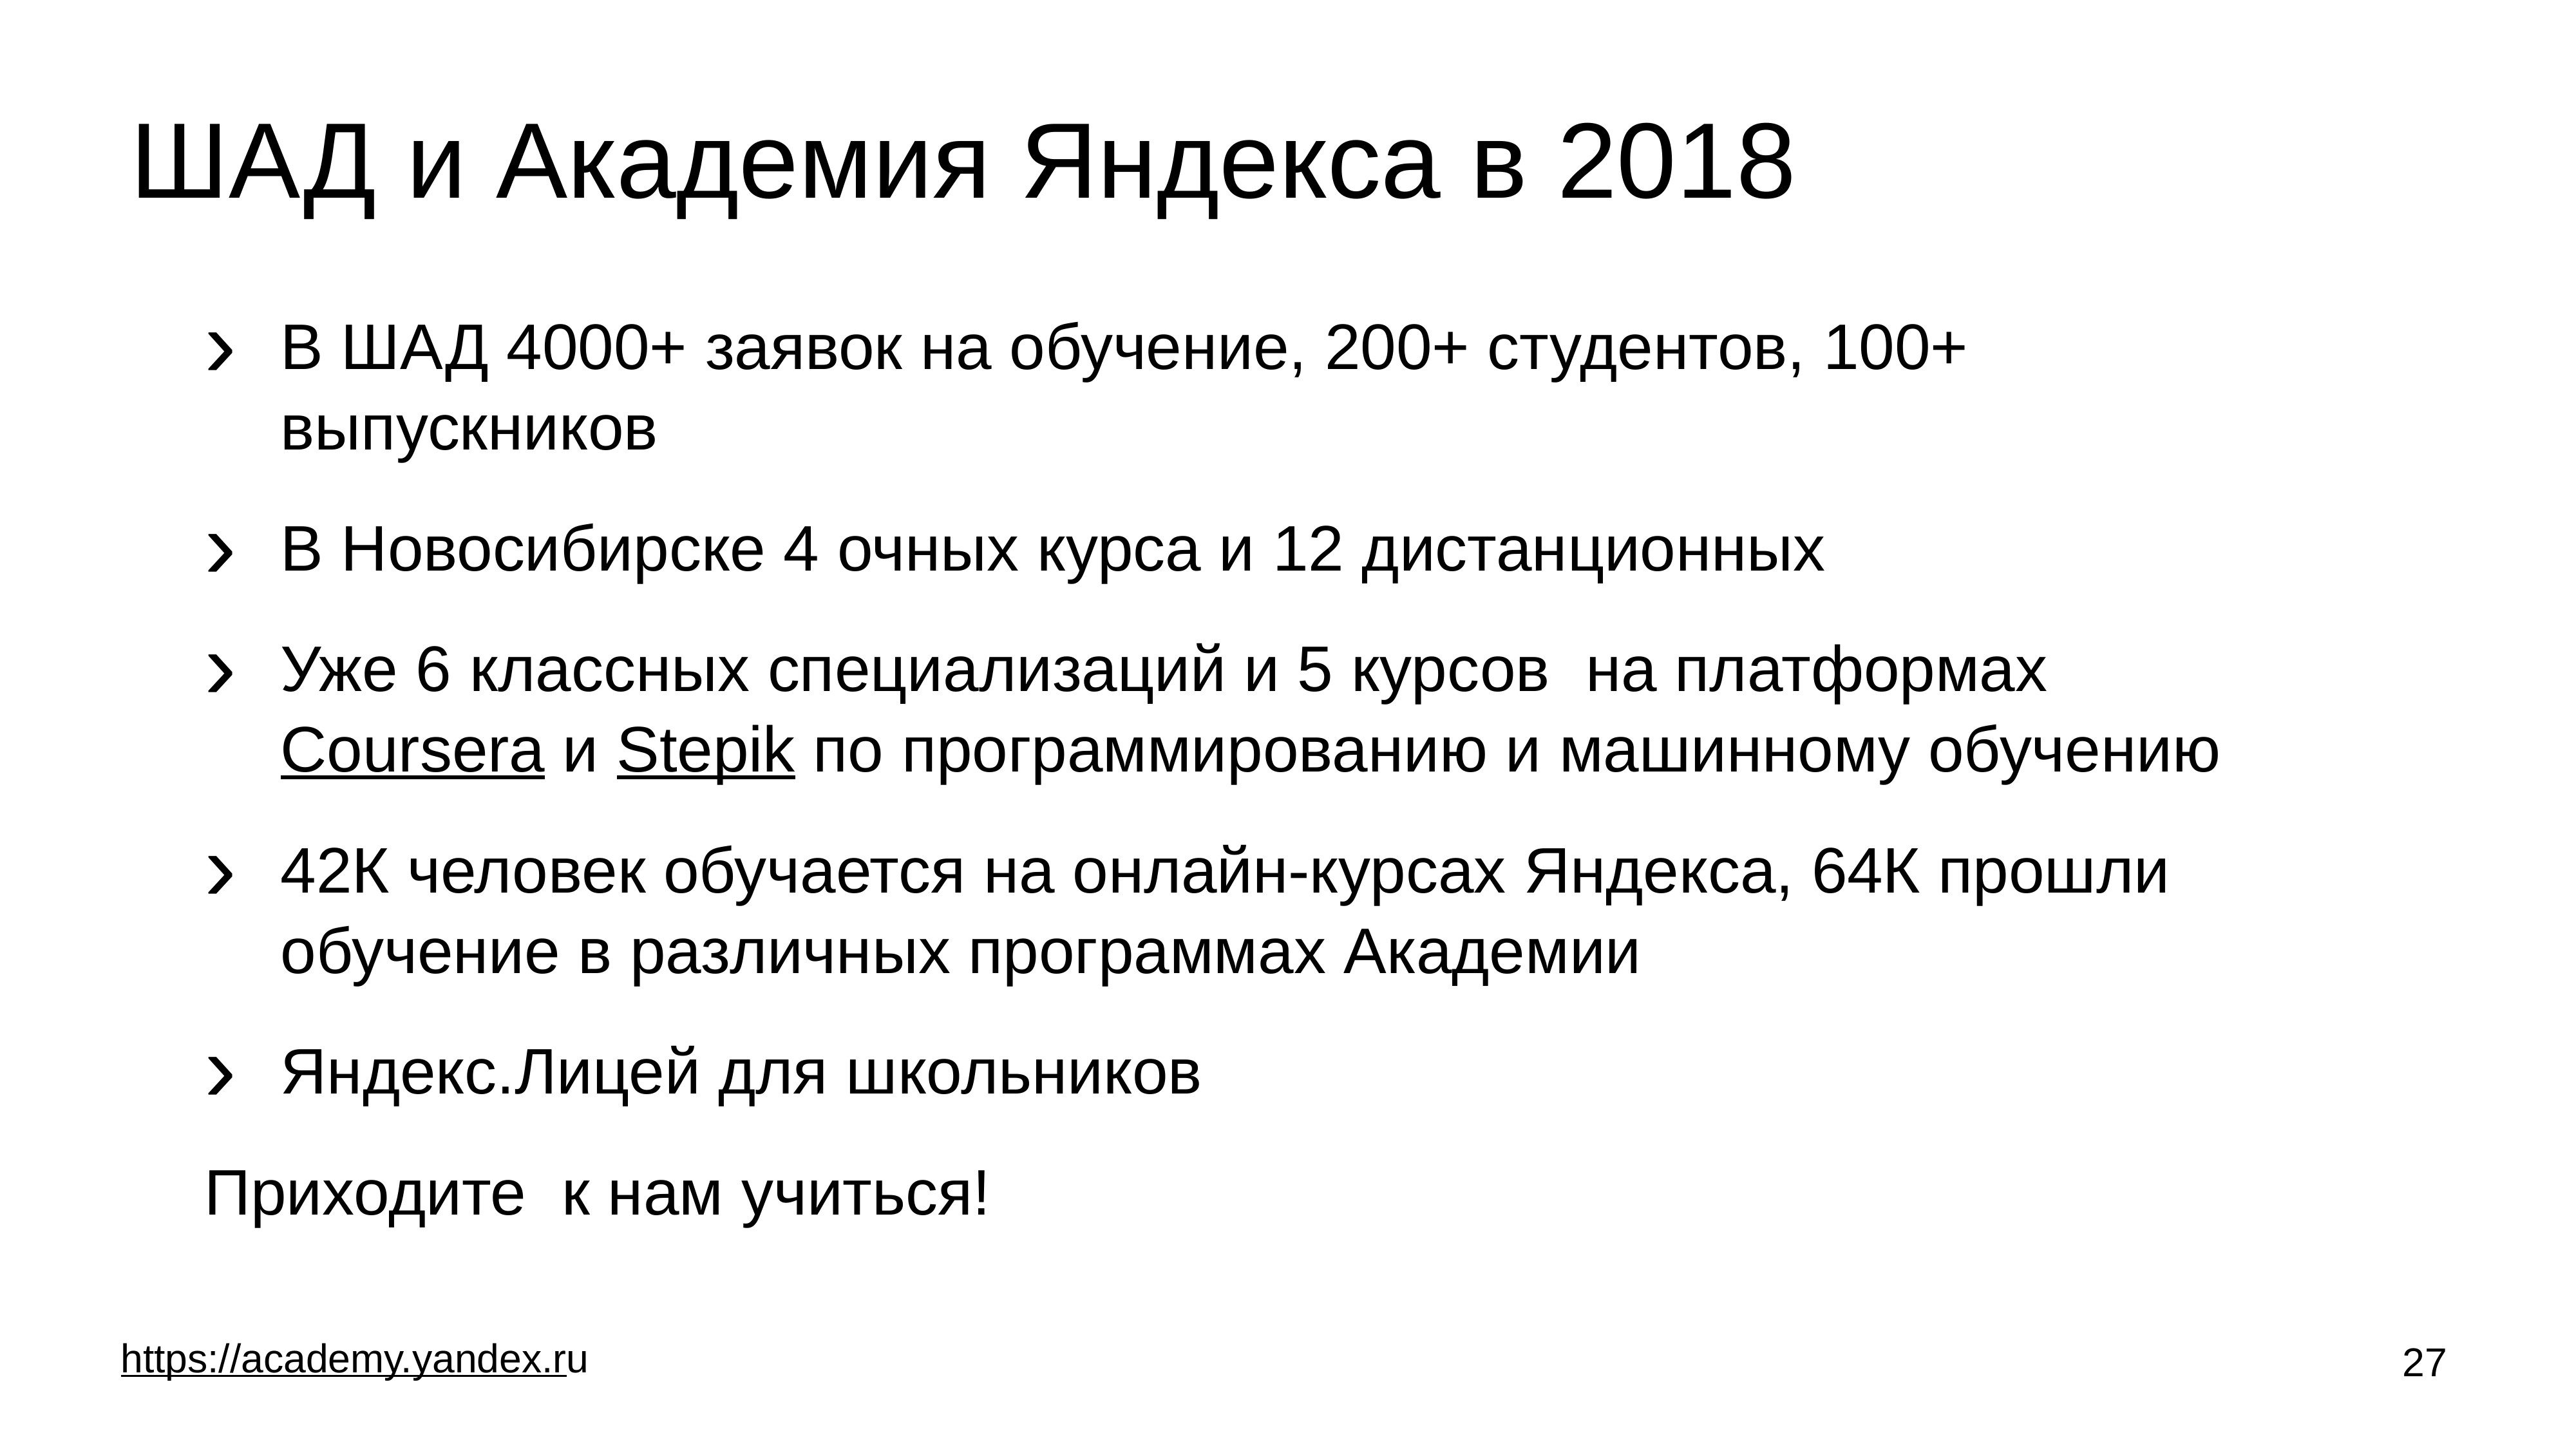

# ШАД и Академия Яндекса в 2018
В ШАД 4000+ заявок на обучение, 200+ студентов, 100+ выпускников
В Новосибирске 4 очных курса и 12 дистанционных
Уже 6 классных специализаций и 5 курсов  на платформах Coursera и Stepik по программированию и машинному обучению
42К человек обучается на онлайн-курсах Яндекса, 64К прошли обучение в различных программах Академии
Яндекс.Лицей для школьников
Приходите  к нам учиться!
https://academy.yandex.ru
27